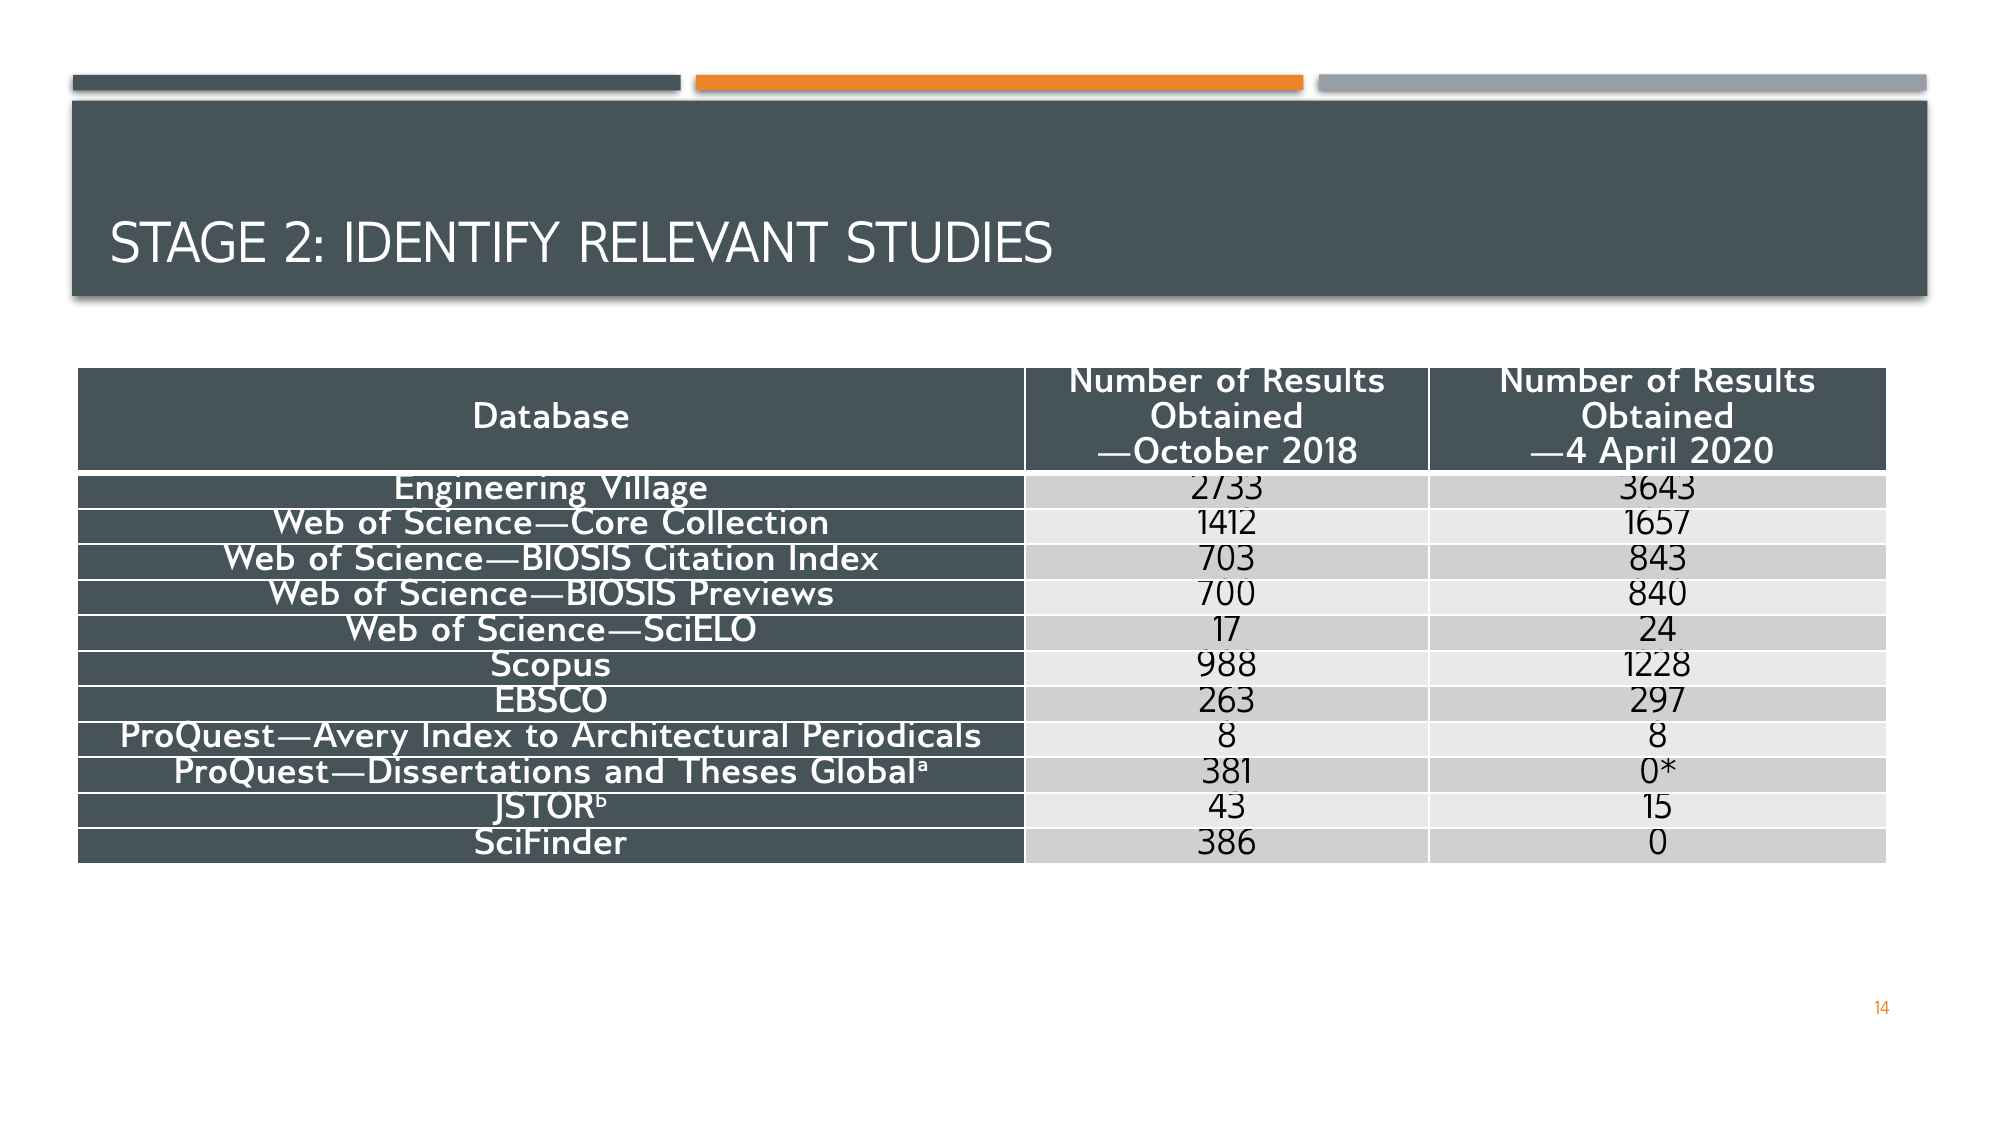

# Stage 2: Identify Relevant Studies
| Database | Number of Results Obtained —October 2018 | Number of Results Obtained —4 April 2020 |
| --- | --- | --- |
| Engineering Village | 2733 | 3643 |
| Web of Science—Core Collection | 1412 | 1657 |
| Web of Science—BIOSIS Citation Index | 703 | 843 |
| Web of Science—BIOSIS Previews | 700 | 840 |
| Web of Science—SciELO | 17 | 24 |
| Scopus | 988 | 1228 |
| EBSCO | 263 | 297 |
| ProQuest—Avery Index to Architectural Periodicals | 8 | 8 |
| ProQuest—Dissertations and Theses Globala | 381 | 0\* |
| JSTORb | 43 | 15 |
| SciFinder | 386 | 0 |
14